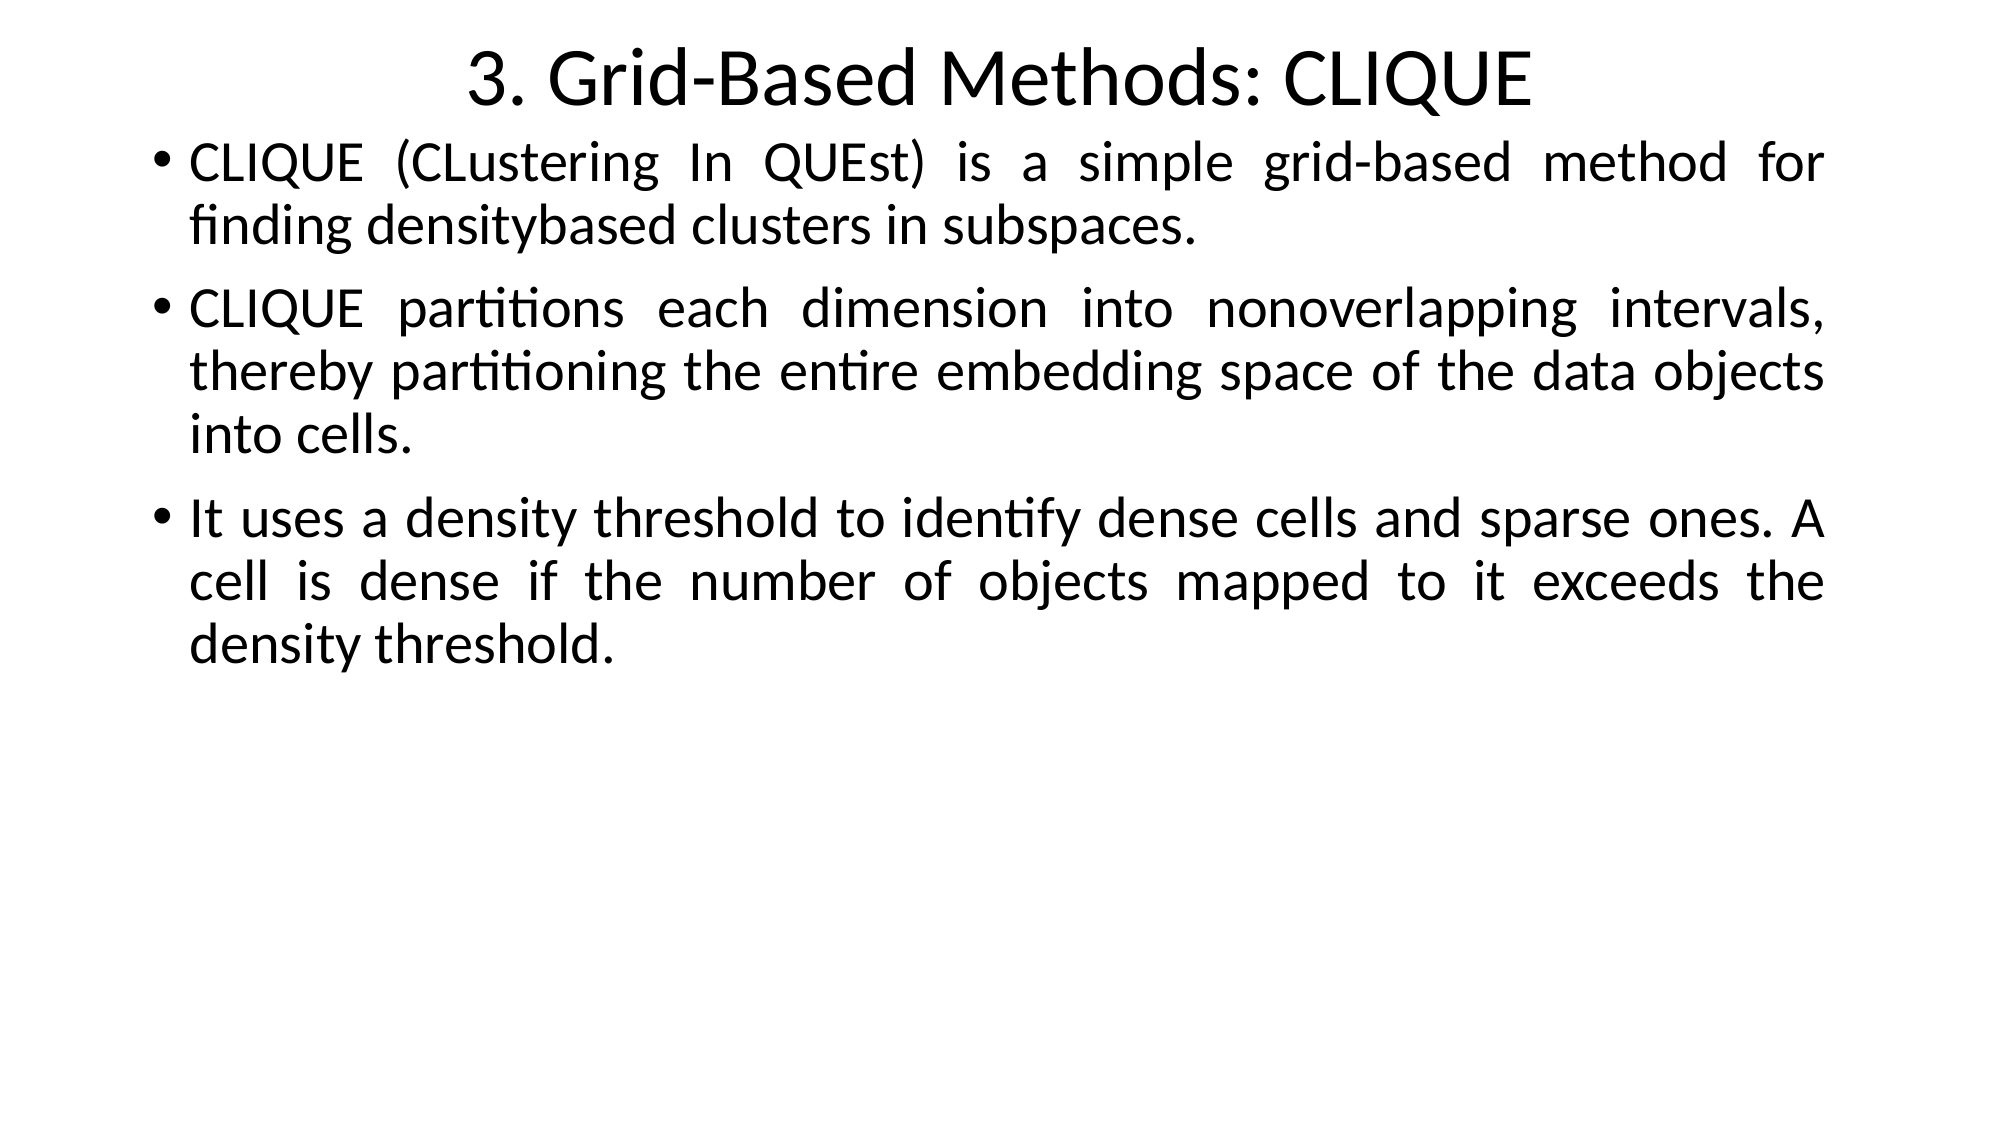

3. Grid-Based Methods: CLIQUE
CLIQUE (CLustering In QUEst) is a simple grid-based method for finding densitybased clusters in subspaces.
CLIQUE partitions each dimension into nonoverlapping intervals, thereby partitioning the entire embedding space of the data objects into cells.
It uses a density threshold to identify dense cells and sparse ones. A cell is dense if the number of objects mapped to it exceeds the density threshold.